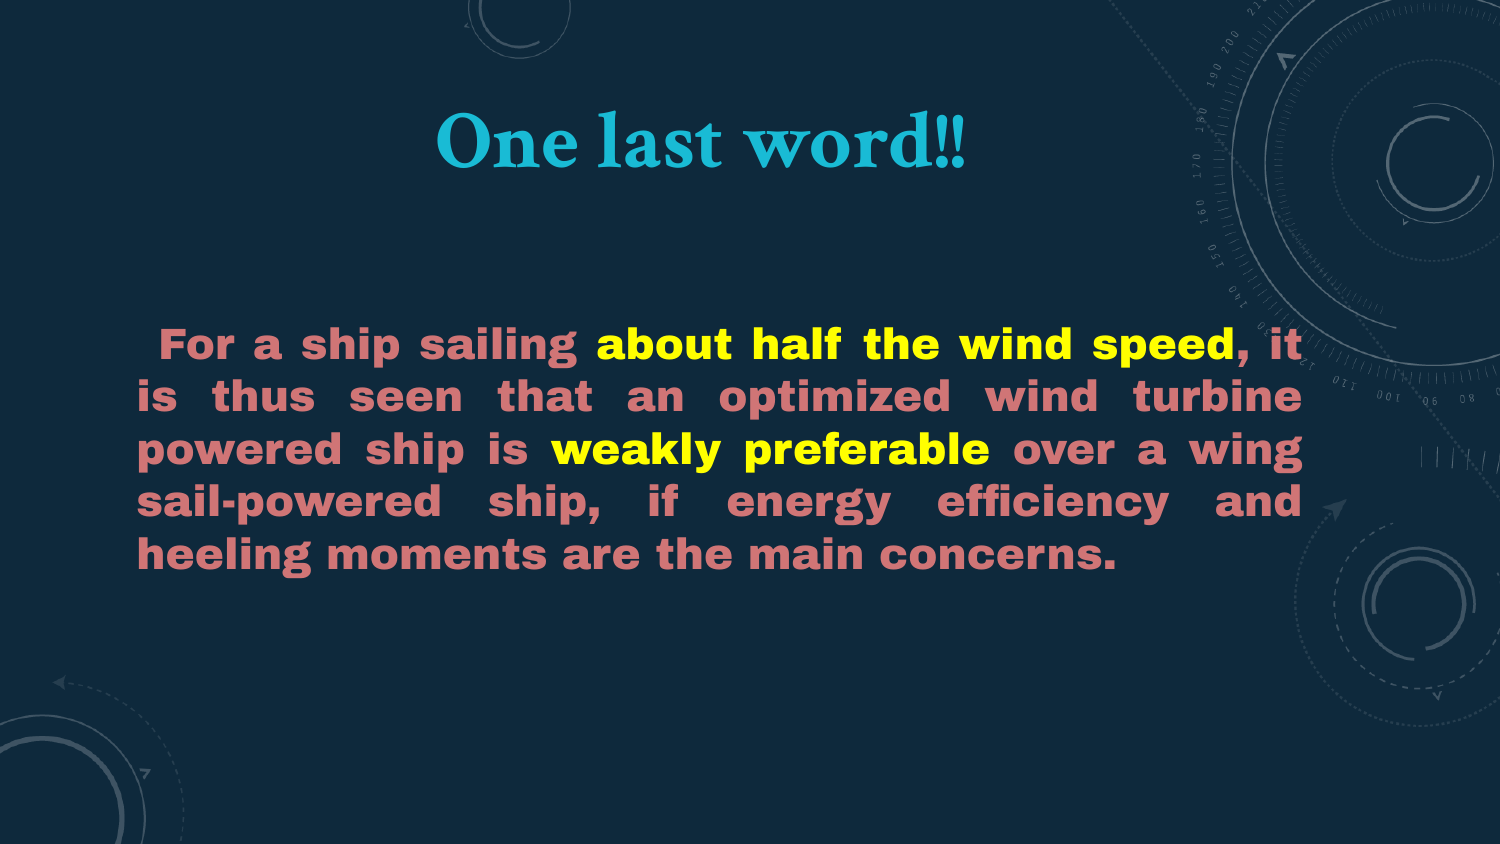

# One last word!!
For a ship sailing about half the wind speed, it is thus seen that an optimized wind turbine powered ship is weakly preferable over a wing sail-powered ship, if energy efficiency and heeling moments are the main concerns.